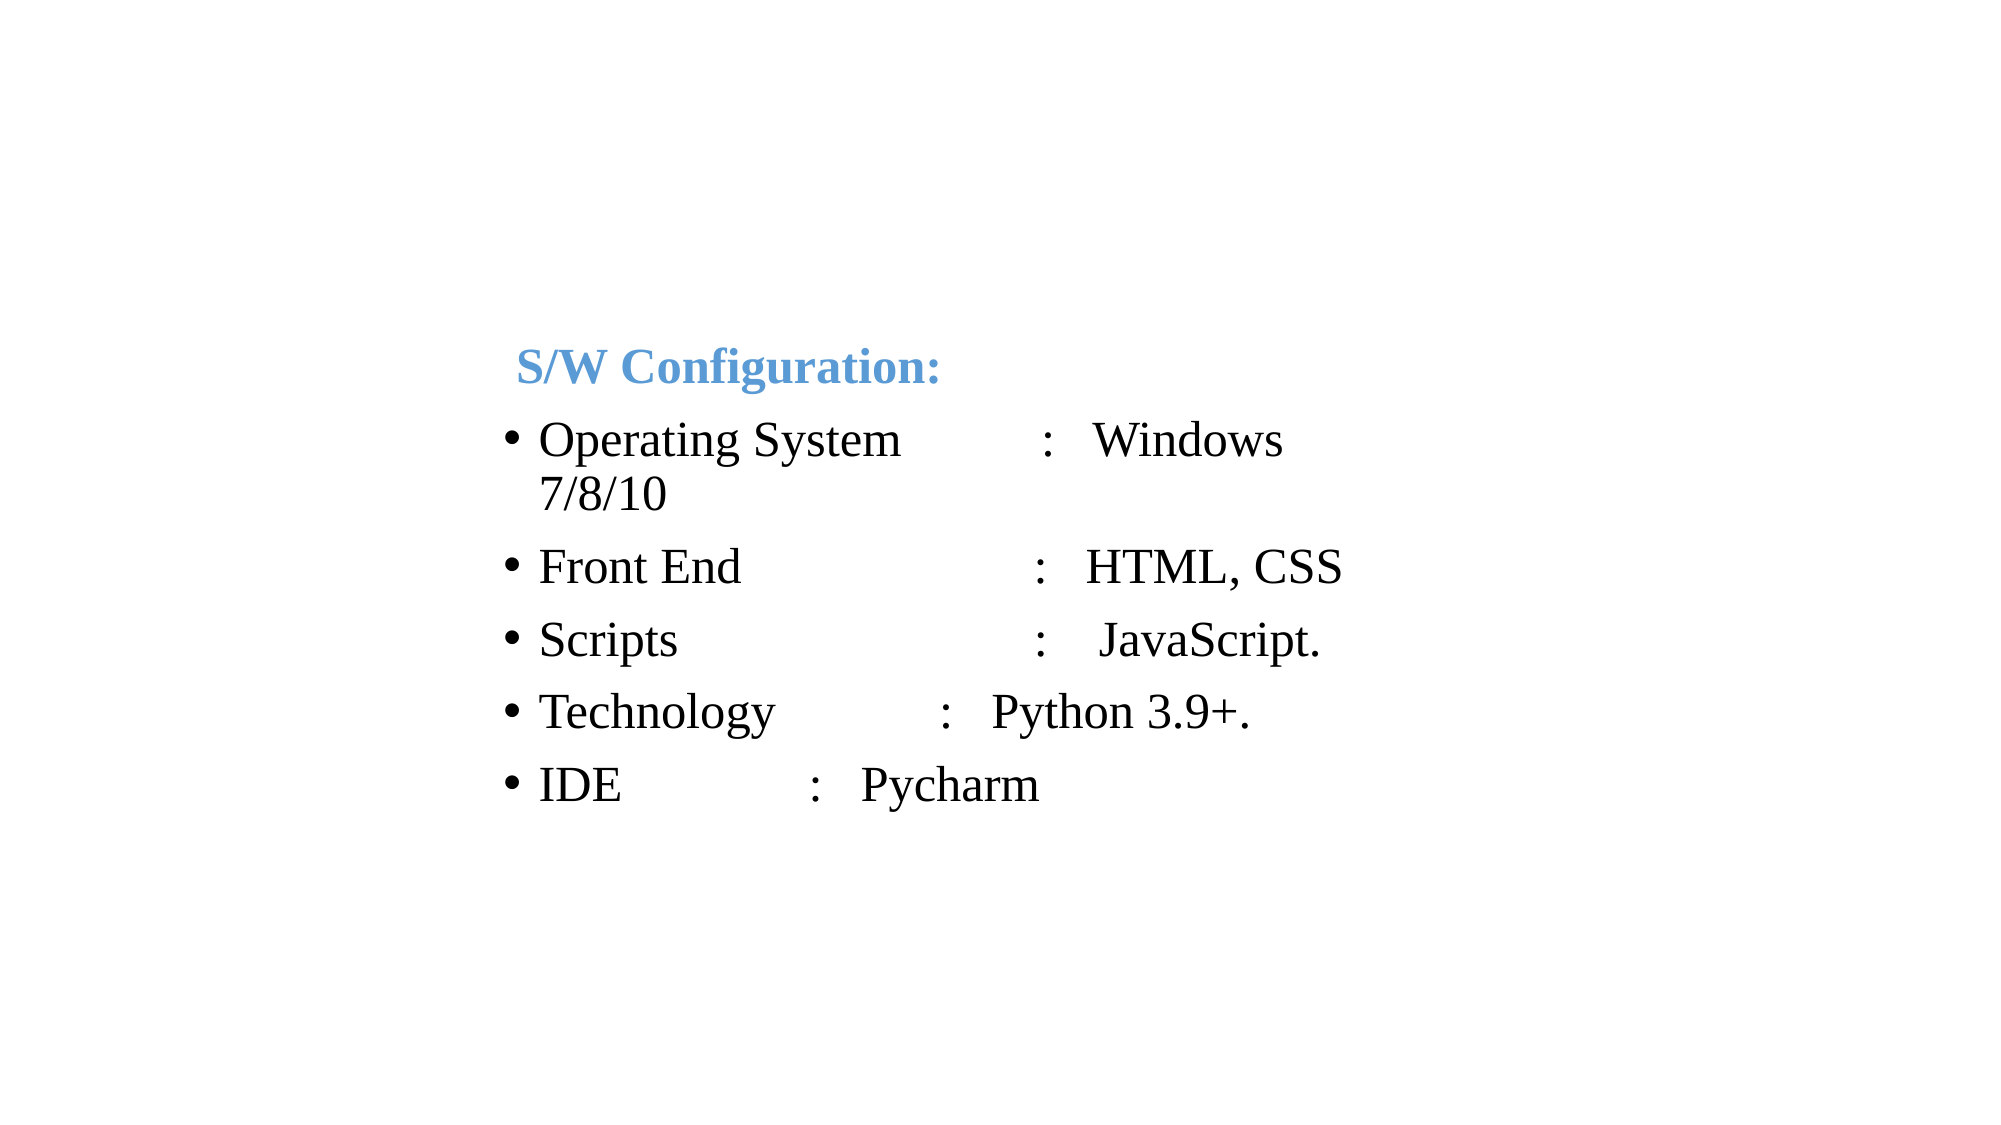

S/W Configuration:
Operating System           :   Windows 7/8/10
Front End                       :   HTML, CSS
Scripts                            :    JavaScript.
Technology	           :   Python 3.9+.
IDE		           :   Pycharm